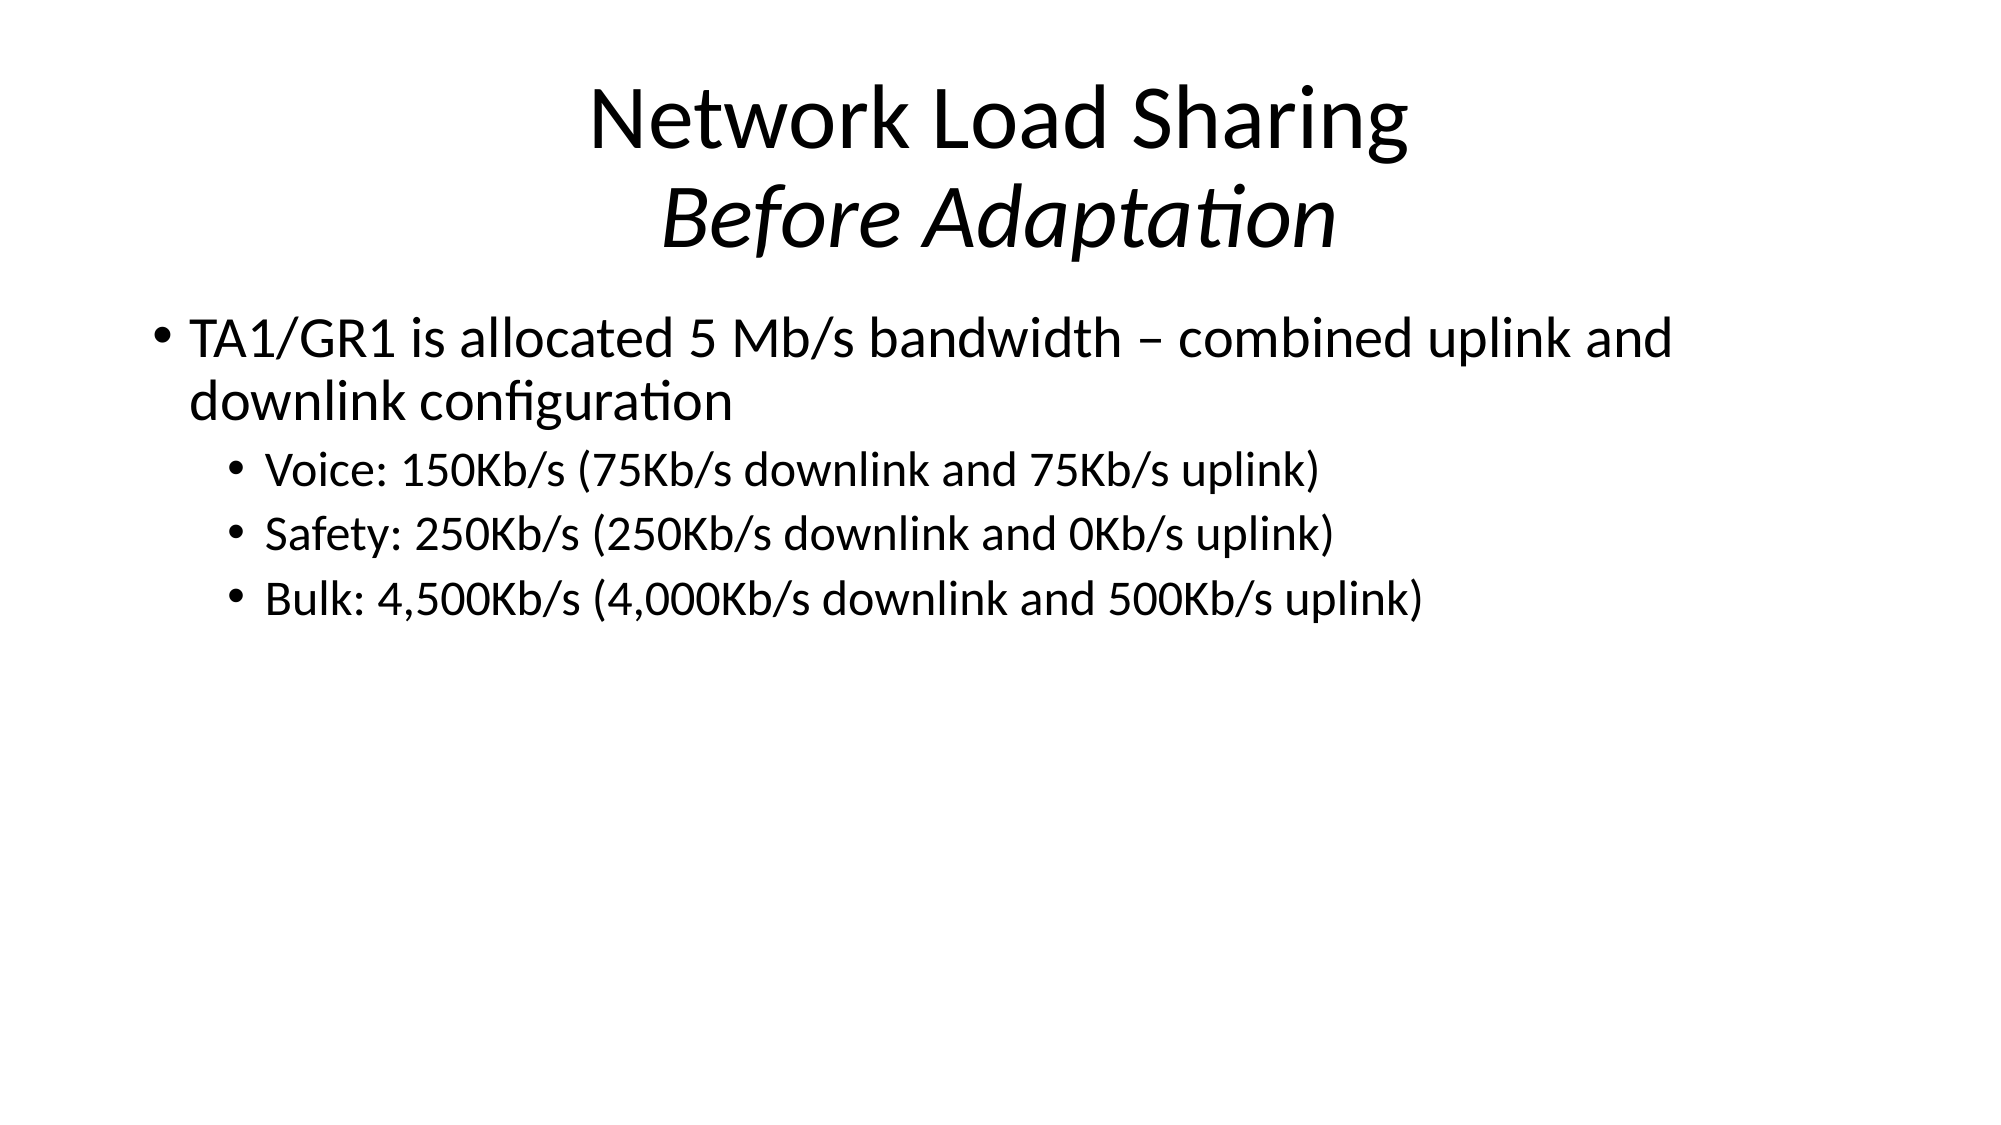

# Network Load Sharing Before Adaptation
TA1/GR1 is allocated 5 Mb/s bandwidth – combined uplink and downlink configuration
Voice: 150Kb/s (75Kb/s downlink and 75Kb/s uplink)
Safety: 250Kb/s (250Kb/s downlink and 0Kb/s uplink)
Bulk: 4,500Kb/s (4,000Kb/s downlink and 500Kb/s uplink)